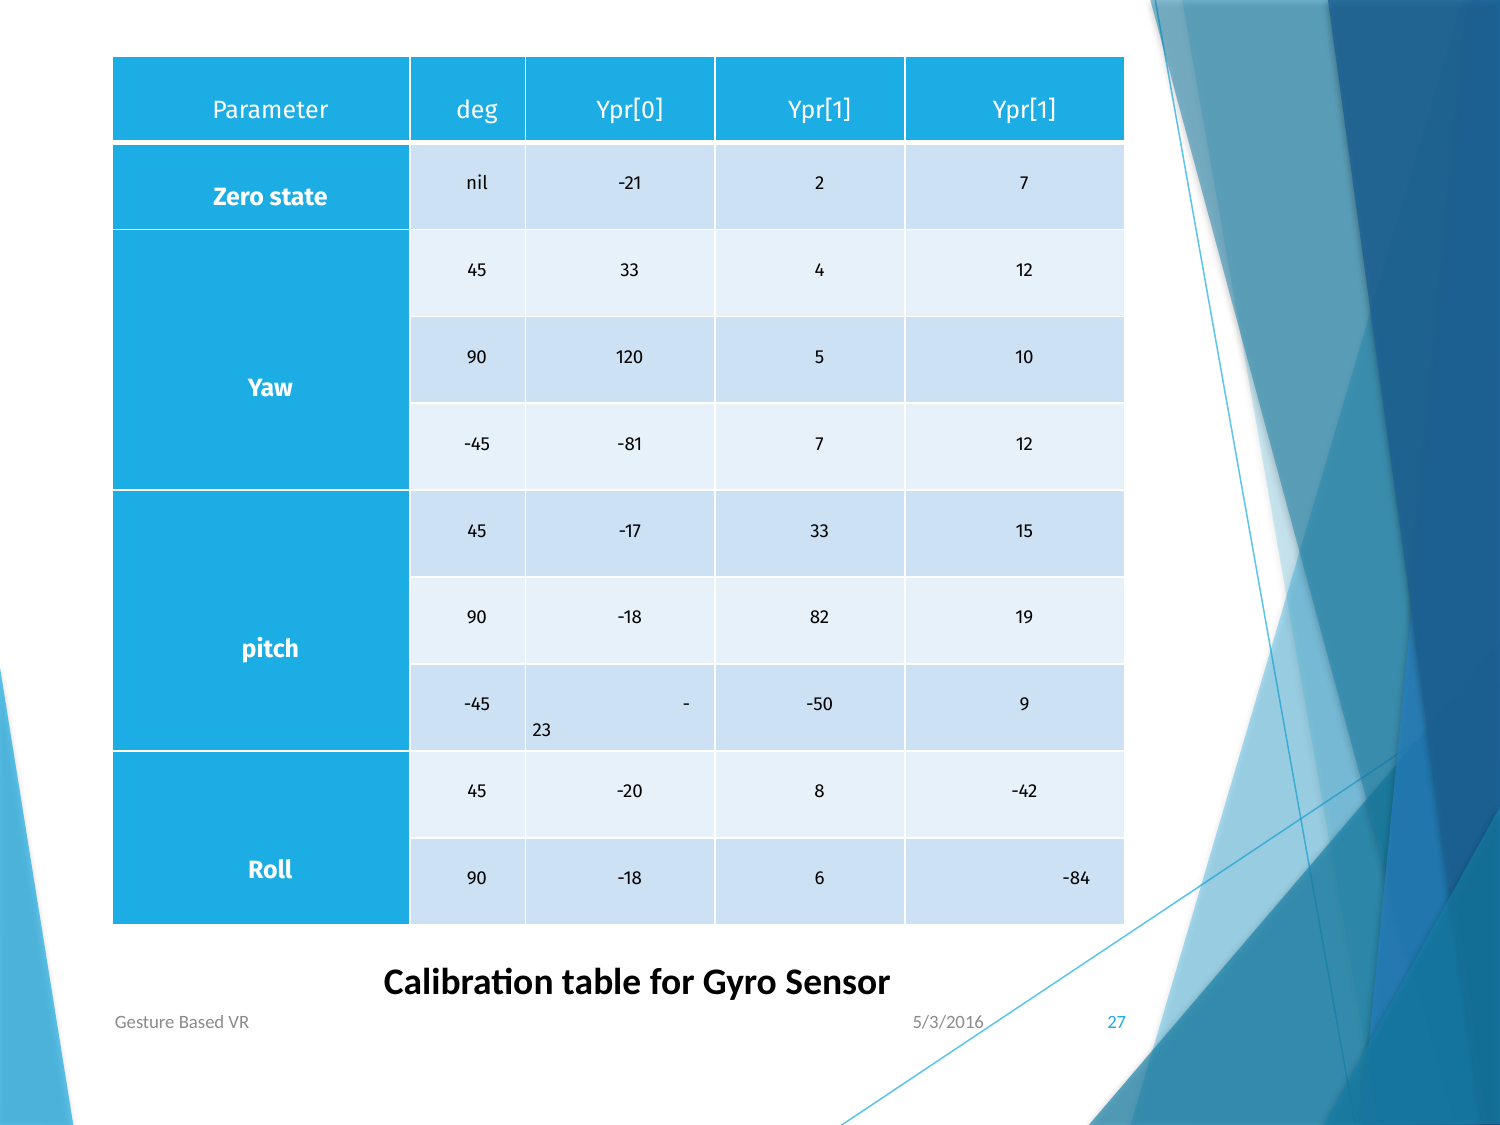

| Parameter | deg | Ypr[0] | Ypr[1] | Ypr[1] |
| --- | --- | --- | --- | --- |
| Zero state | nil | -21 | 2 | 7 |
| Yaw | 45 | 33 | 4 | 12 |
|  | 90 | 120 | 5 | 10 |
|  | -45 | -81 | 7 | 12 |
| pitch | 45 | -17 | 33 | 15 |
|  | 90 | -18 | 82 | 19 |
|  | -45 | -23 | -50 | 9 |
| Roll | 45 | -20 | 8 | -42 |
|  | 90 | -18 | 6 | -84 |
Calibration table for Gyro Sensor
Gesture Based VR
5/3/2016
27